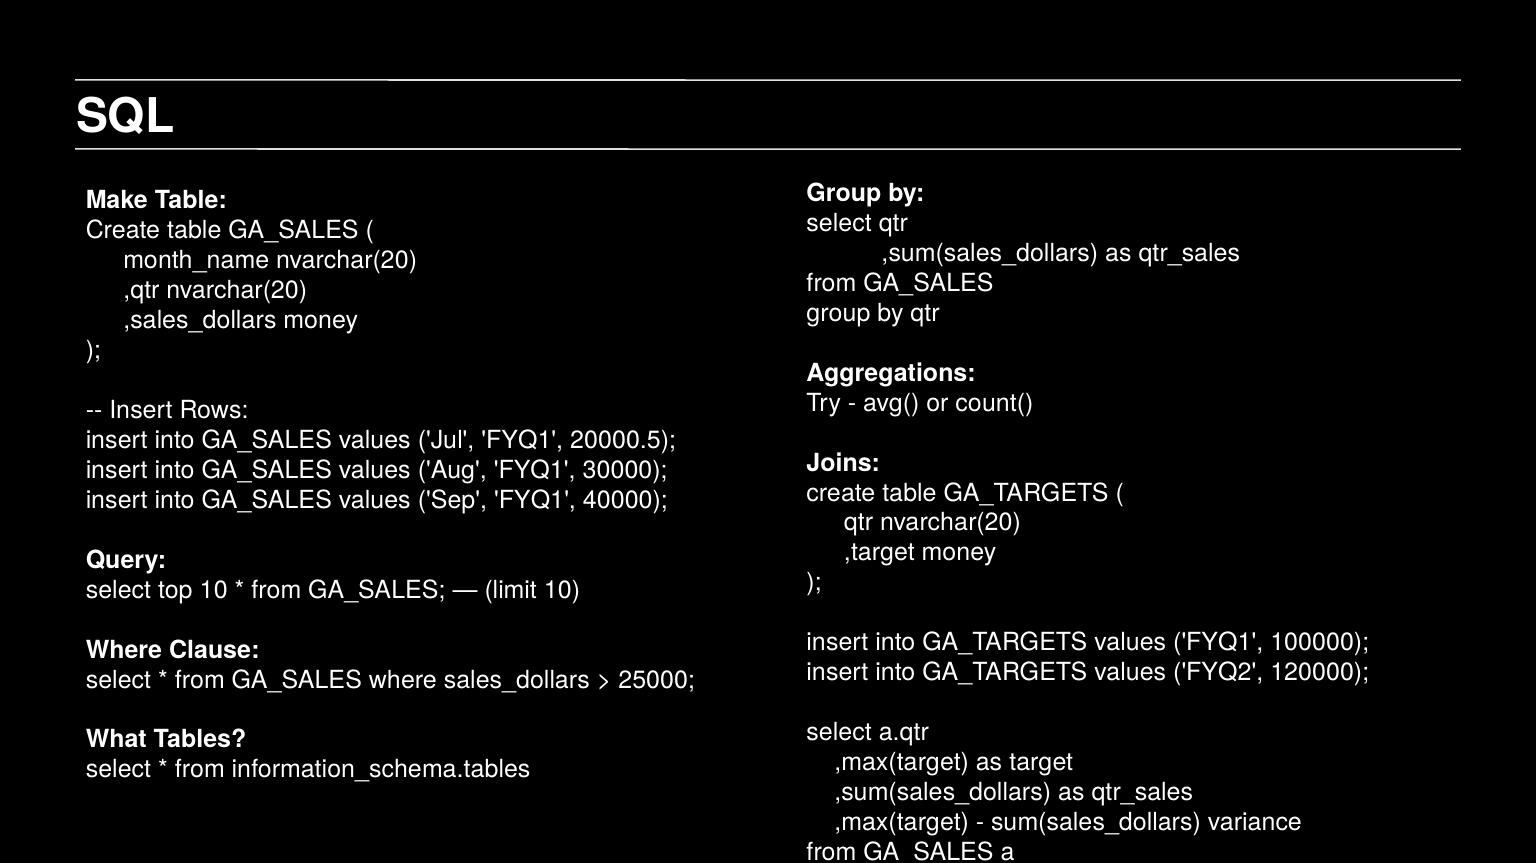

SQL

Group by:
select qtr
,sum(sales_dollars) as qtr_sales
from GA_SALES
group by qtr

Aggregations:
Try - avg() or count()

Joins:
create table GA_TARGETS (
qtr nvarchar(20)
,target money
);

insert into GA_TARGETS values ('FYQ1', 100000);
insert into GA_TARGETS values ('FYQ2', 120000);

select a.qtr
    ,max(target) as target
    ,sum(sales_dollars) as qtr_sales
    ,max(target) - sum(sales_dollars) variance
from GA_SALES a
join GA_TARGETS b on a.qtr = b.qtr
group by a.qtr

Make Table:
Create table GA_SALES (
month_name nvarchar(20)
,qtr nvarchar(20)
,sales_dollars money
);

-- Insert Rows:
insert into GA_SALES values ('Jul', 'FYQ1', 20000.5);
insert into GA_SALES values ('Aug', 'FYQ1', 30000);
insert into GA_SALES values ('Sep', 'FYQ1', 40000);

Query:
select top 10 * from GA_SALES; — (limit 10)

Where Clause:
select * from GA_SALES where sales_dollars > 25000;

What Tables?
select * from information_schema.tables